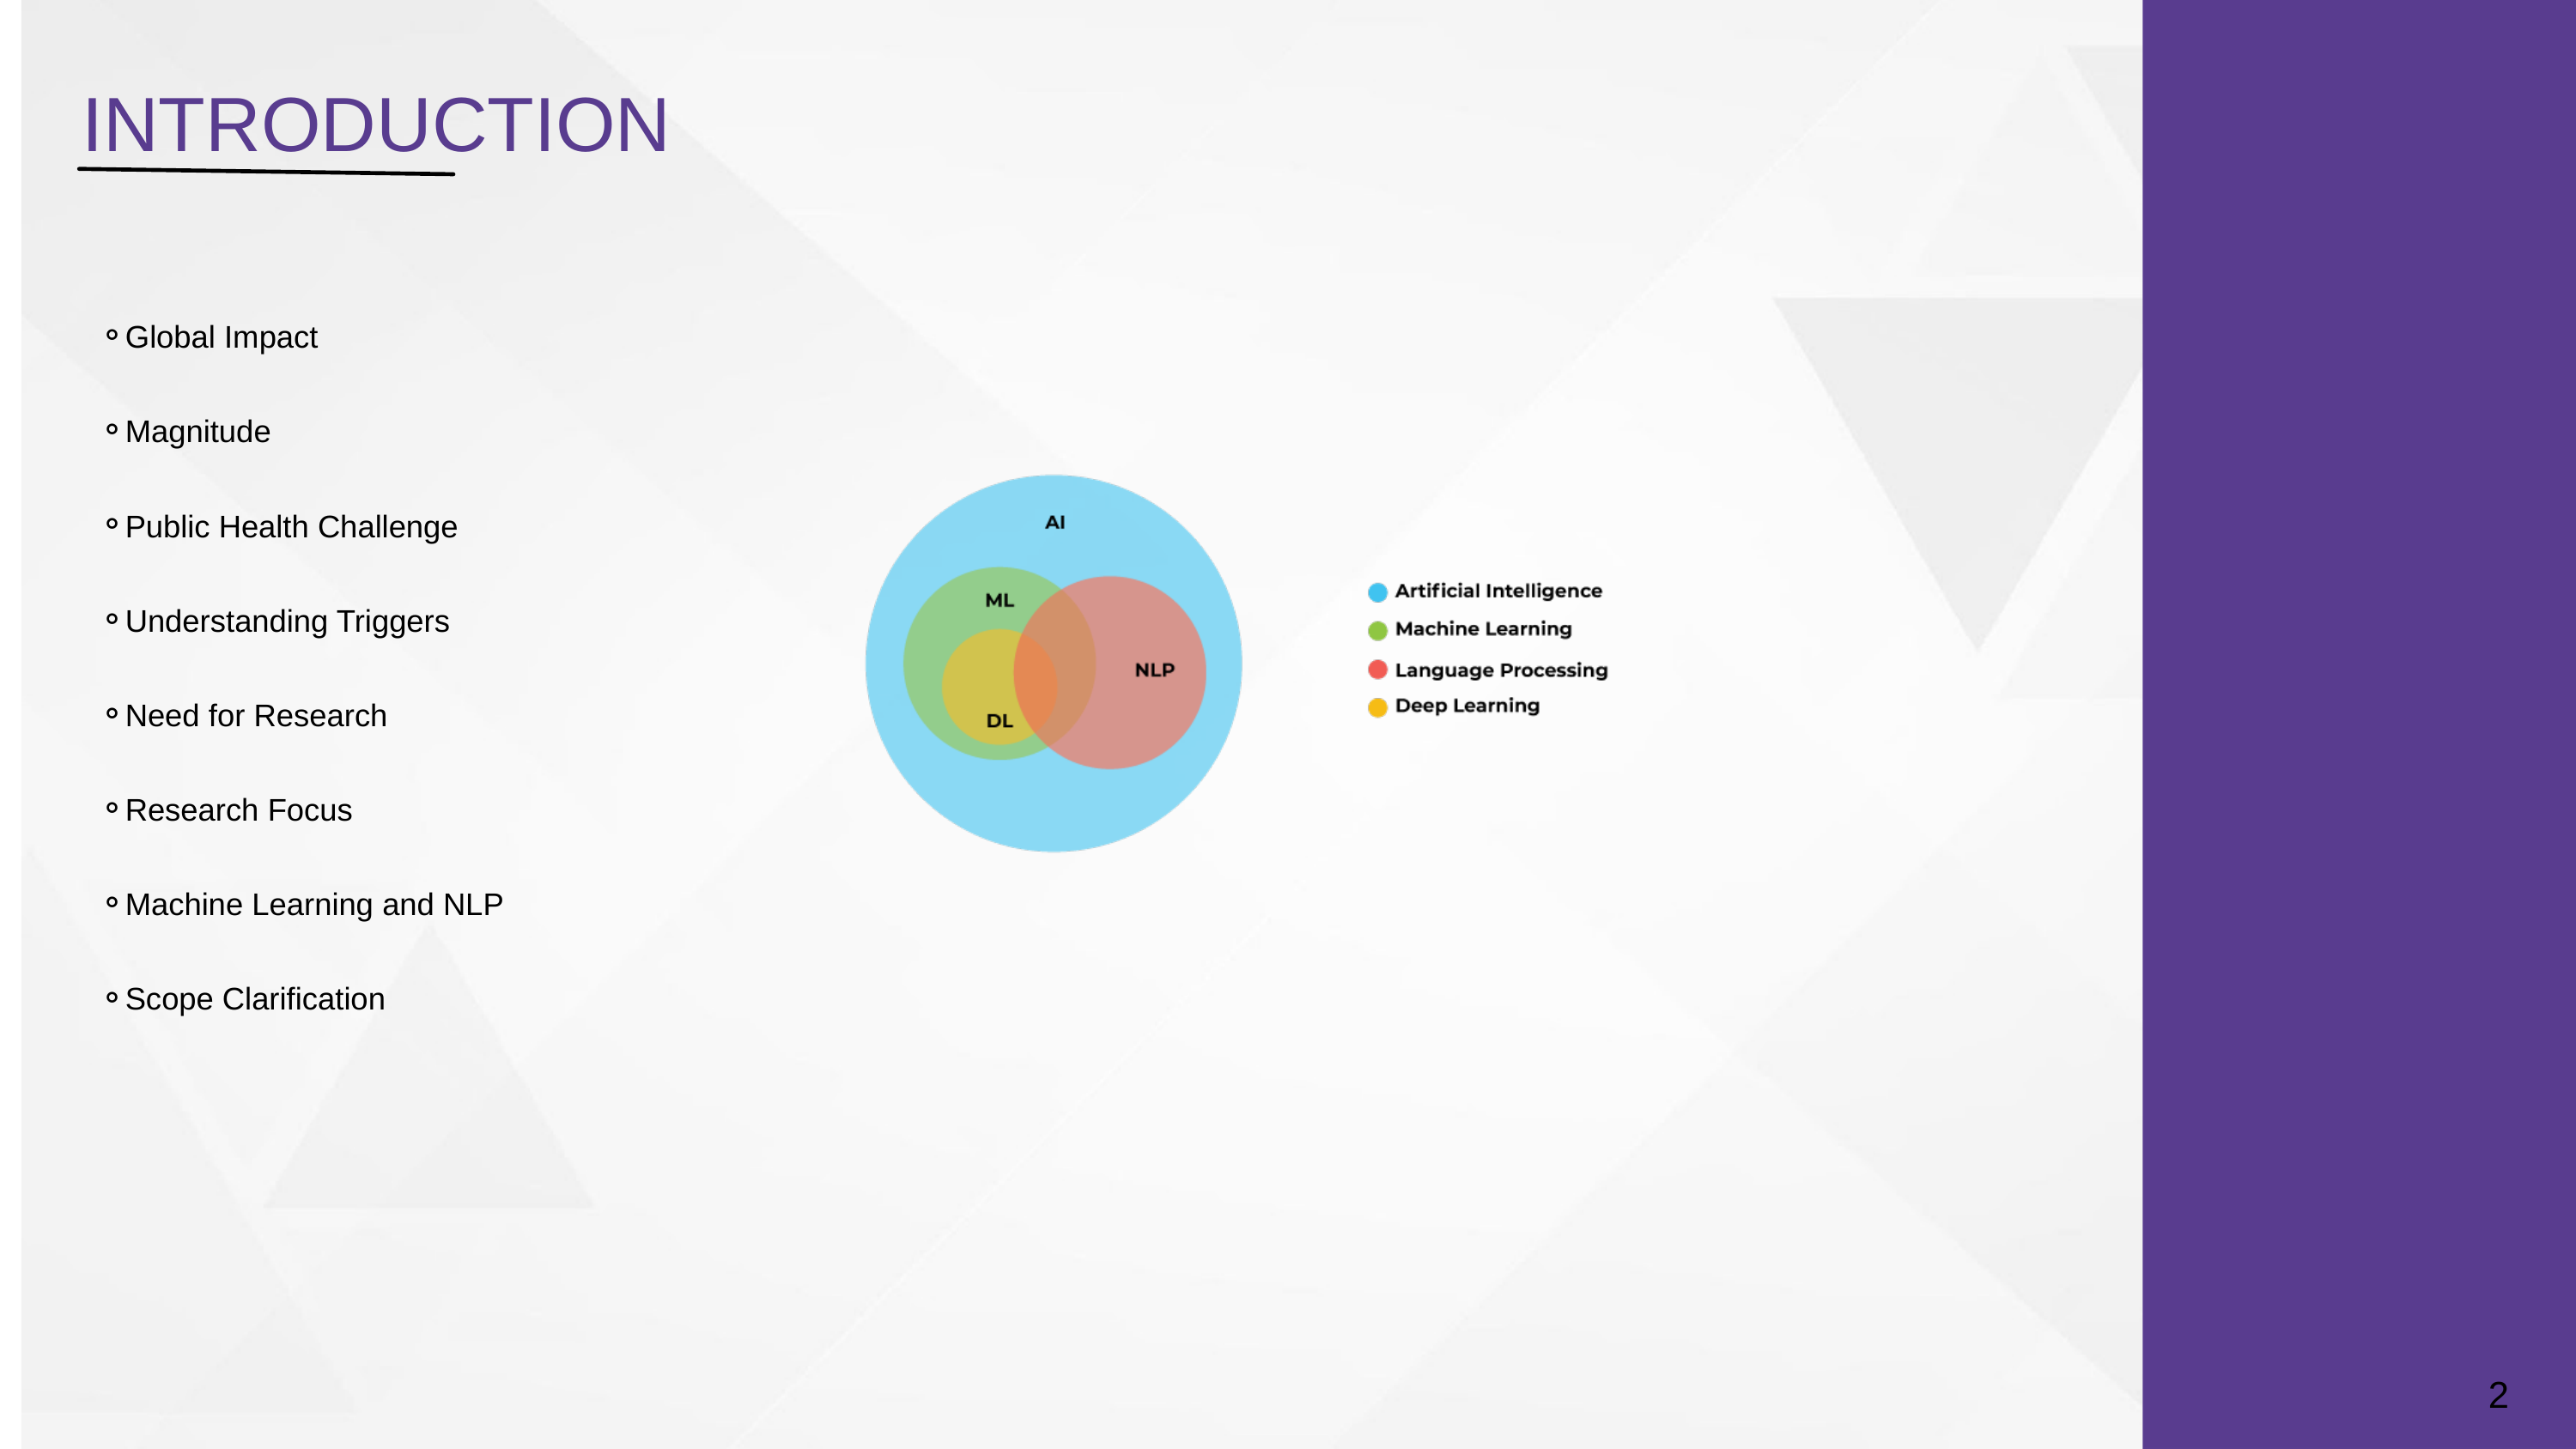

INTRODUCTION

Global Impact

Magnitude

Public Health Challenge

Understanding Triggers

Need for Research

Research Focus

Machine Learning and NLP

Scope Clarification

2